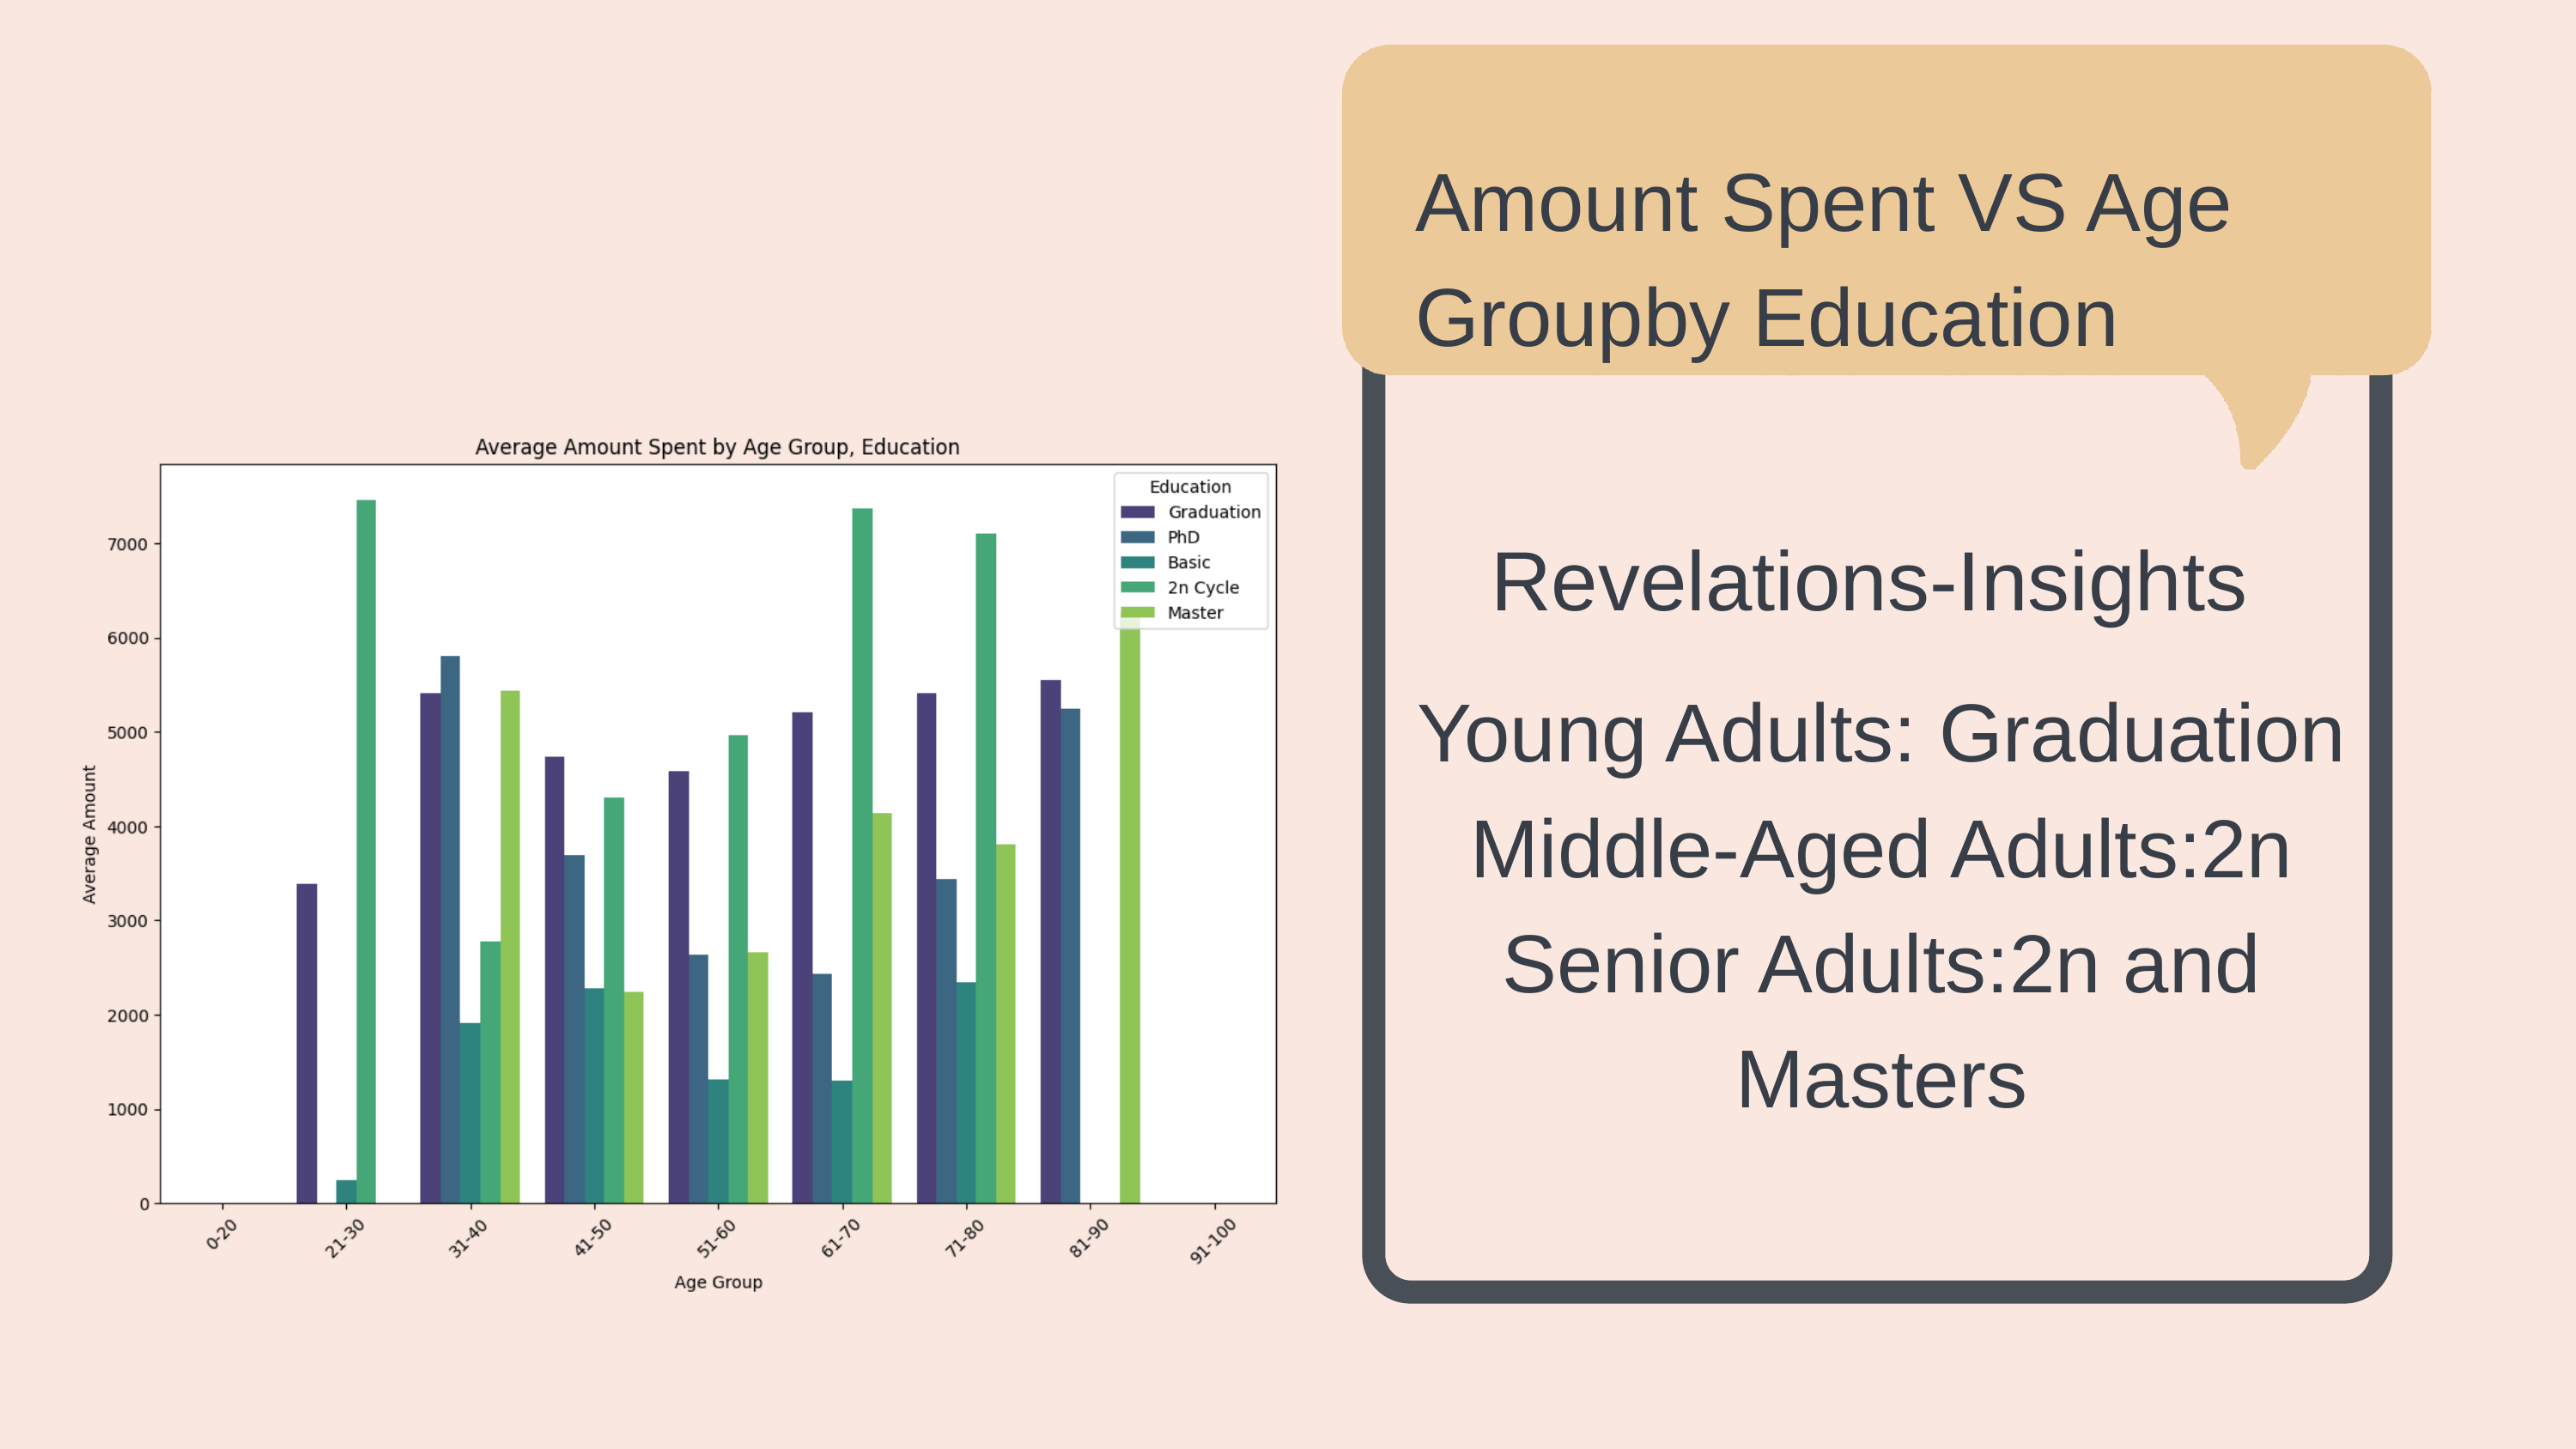

Amount Spent VS Age Groupby Education

Revelations-Insights
Young Adults: Graduation
Middle-Aged Adults:2n
Senior Adults:2n and Masters